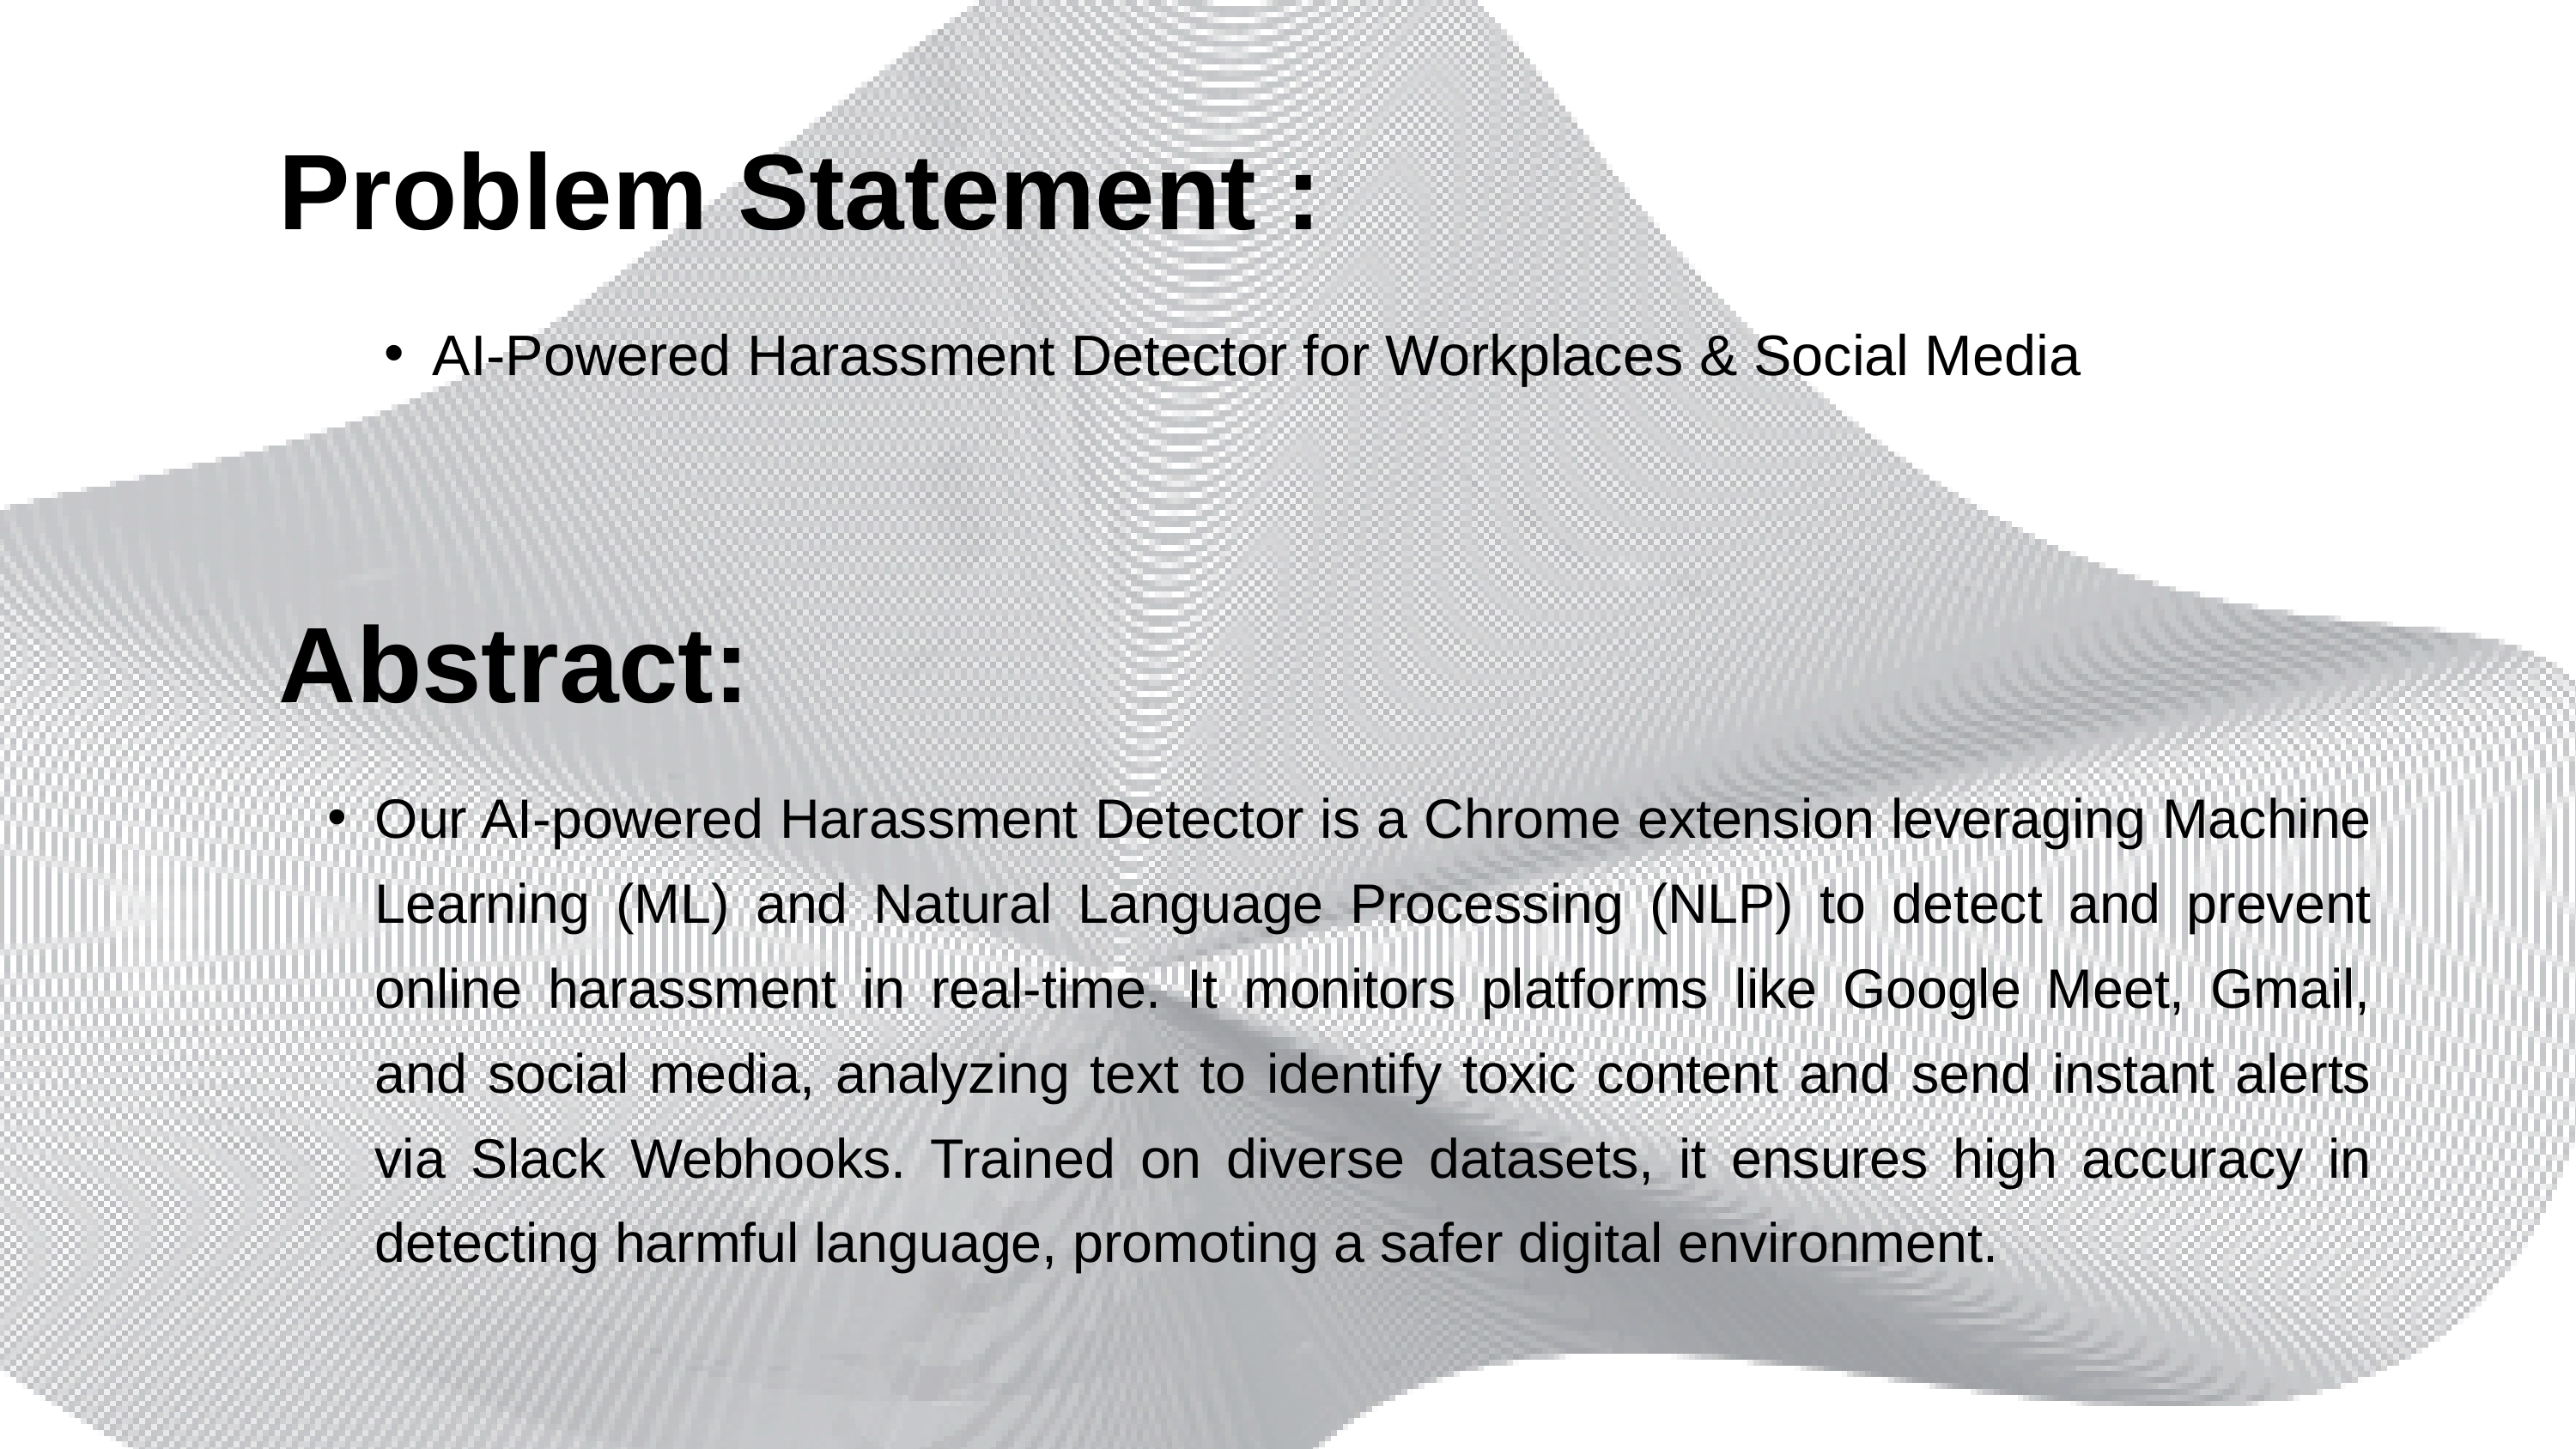

Problem Statement :
AI-Powered Harassment Detector for Workplaces & Social Media
Abstract:
Our AI-powered Harassment Detector is a Chrome extension leveraging Machine Learning (ML) and Natural Language Processing (NLP) to detect and prevent online harassment in real-time. It monitors platforms like Google Meet, Gmail, and social media, analyzing text to identify toxic content and send instant alerts via Slack Webhooks. Trained on diverse datasets, it ensures high accuracy in detecting harmful language, promoting a safer digital environment.